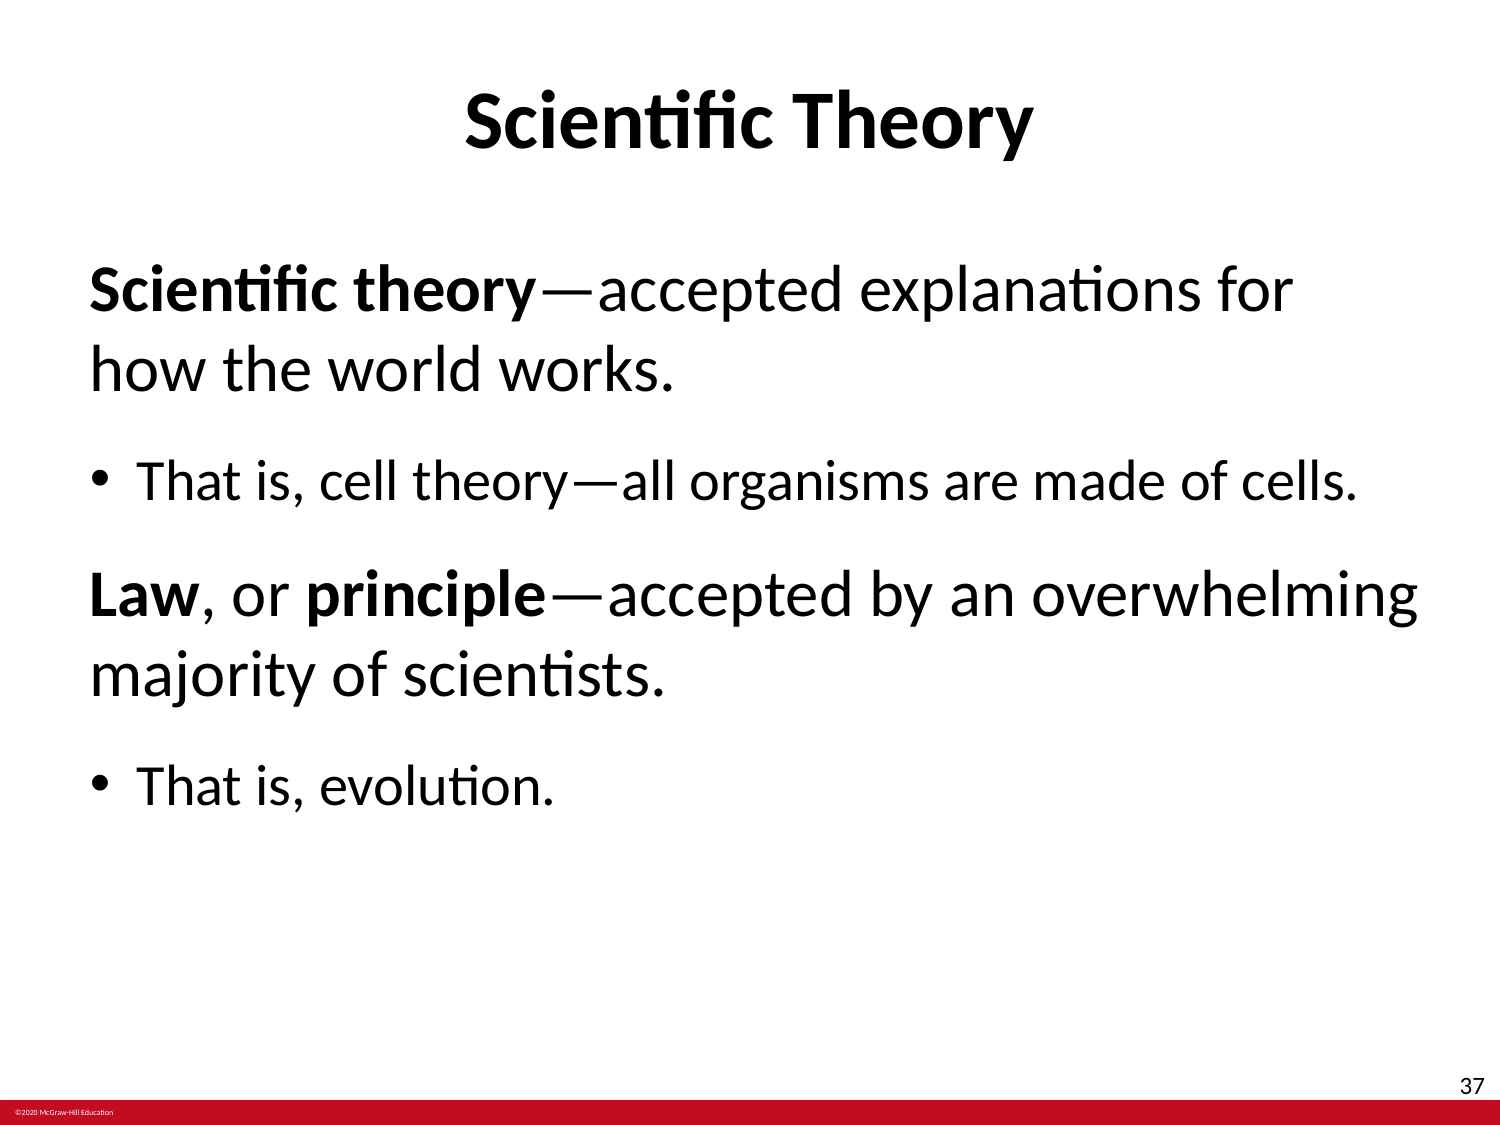

# Scientific Theory
Scientific theory—accepted explanations for how the world works.
That is, cell theory—all organisms are made of cells.
Law, or principle—accepted by an overwhelming majority of scientists.
That is, evolution.